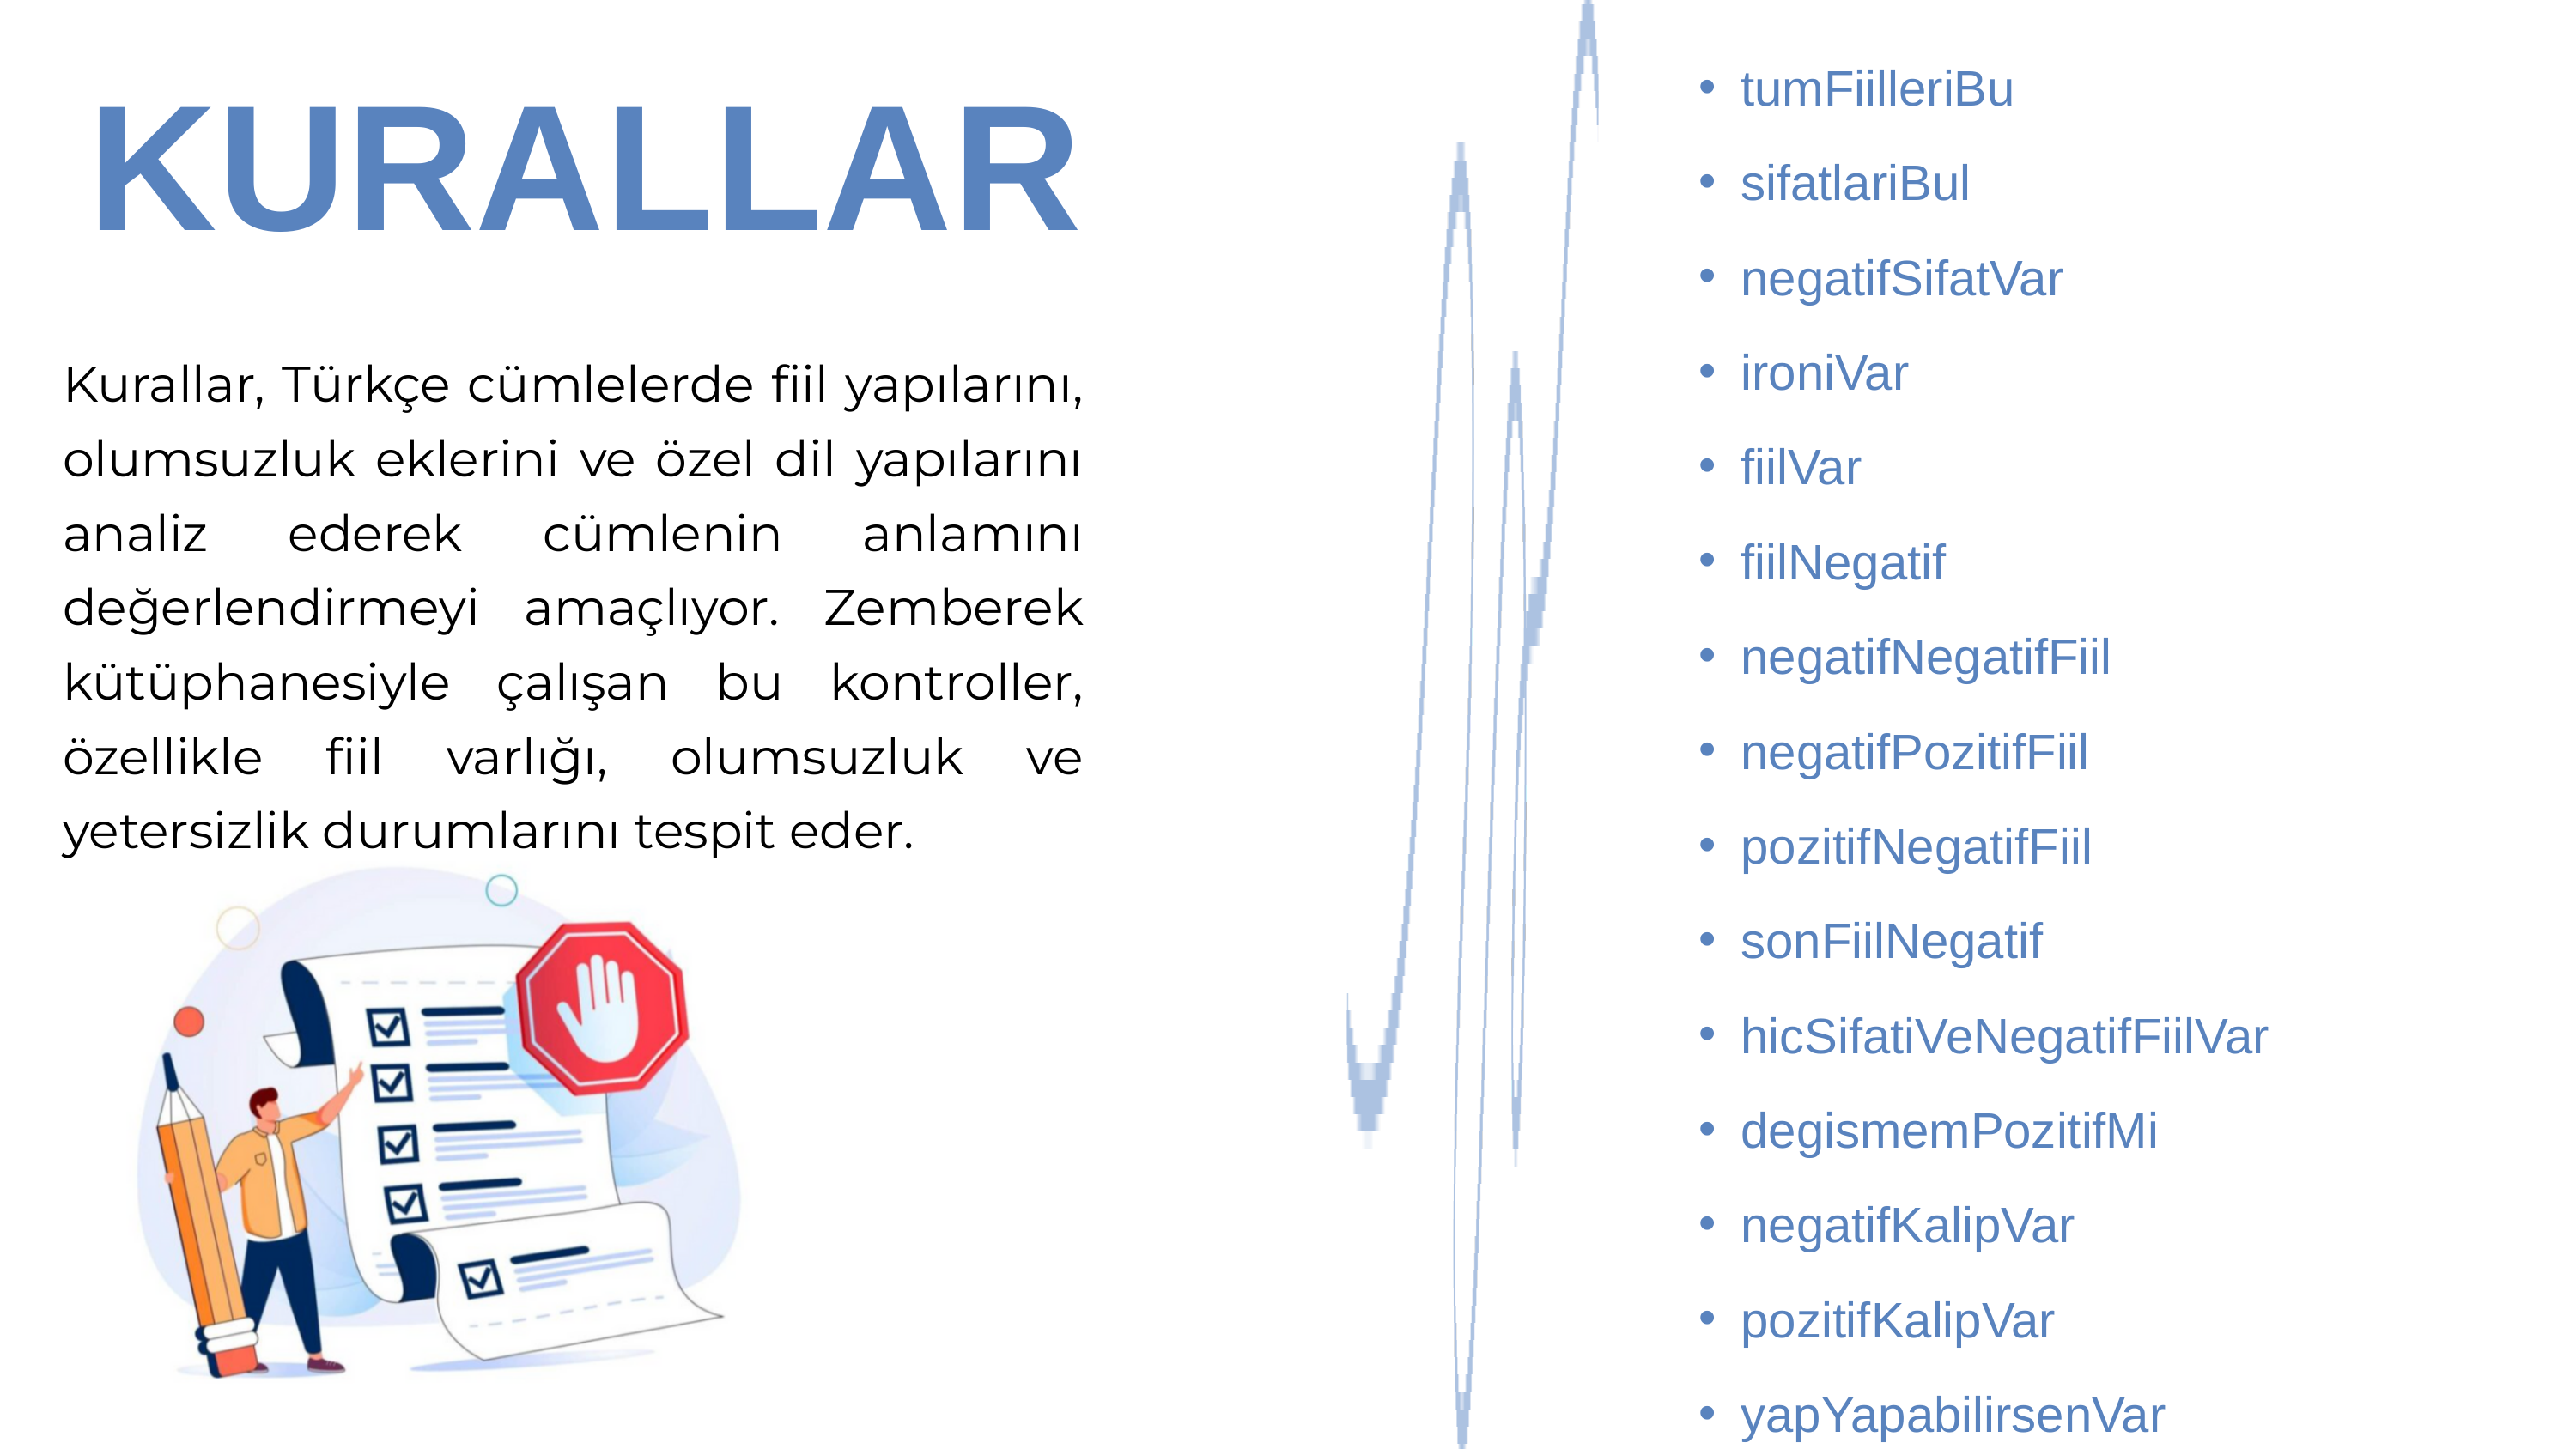

KURALLAR
tumFiilleriBu
sifatlariBul
negatifSifatVar
ironiVar
fiilVar
fiilNegatif
negatifNegatifFiil
negatifPozitifFiil
pozitifNegatifFiil
sonFiilNegatif
hicSifatiVeNegatifFiilVar
degismemPozitifMi
negatifKalipVar
pozitifKalipVar
yapYapabilirsenVar

Kurallar, Türkçe cümlelerde fiil yapılarını, olumsuzluk eklerini ve özel dil yapılarını analiz ederek cümlenin anlamını değerlendirmeyi amaçlıyor. Zemberek kütüphanesiyle çalışan bu kontroller, özellikle fiil varlığı, olumsuzluk ve yetersizlik durumlarını tespit eder.